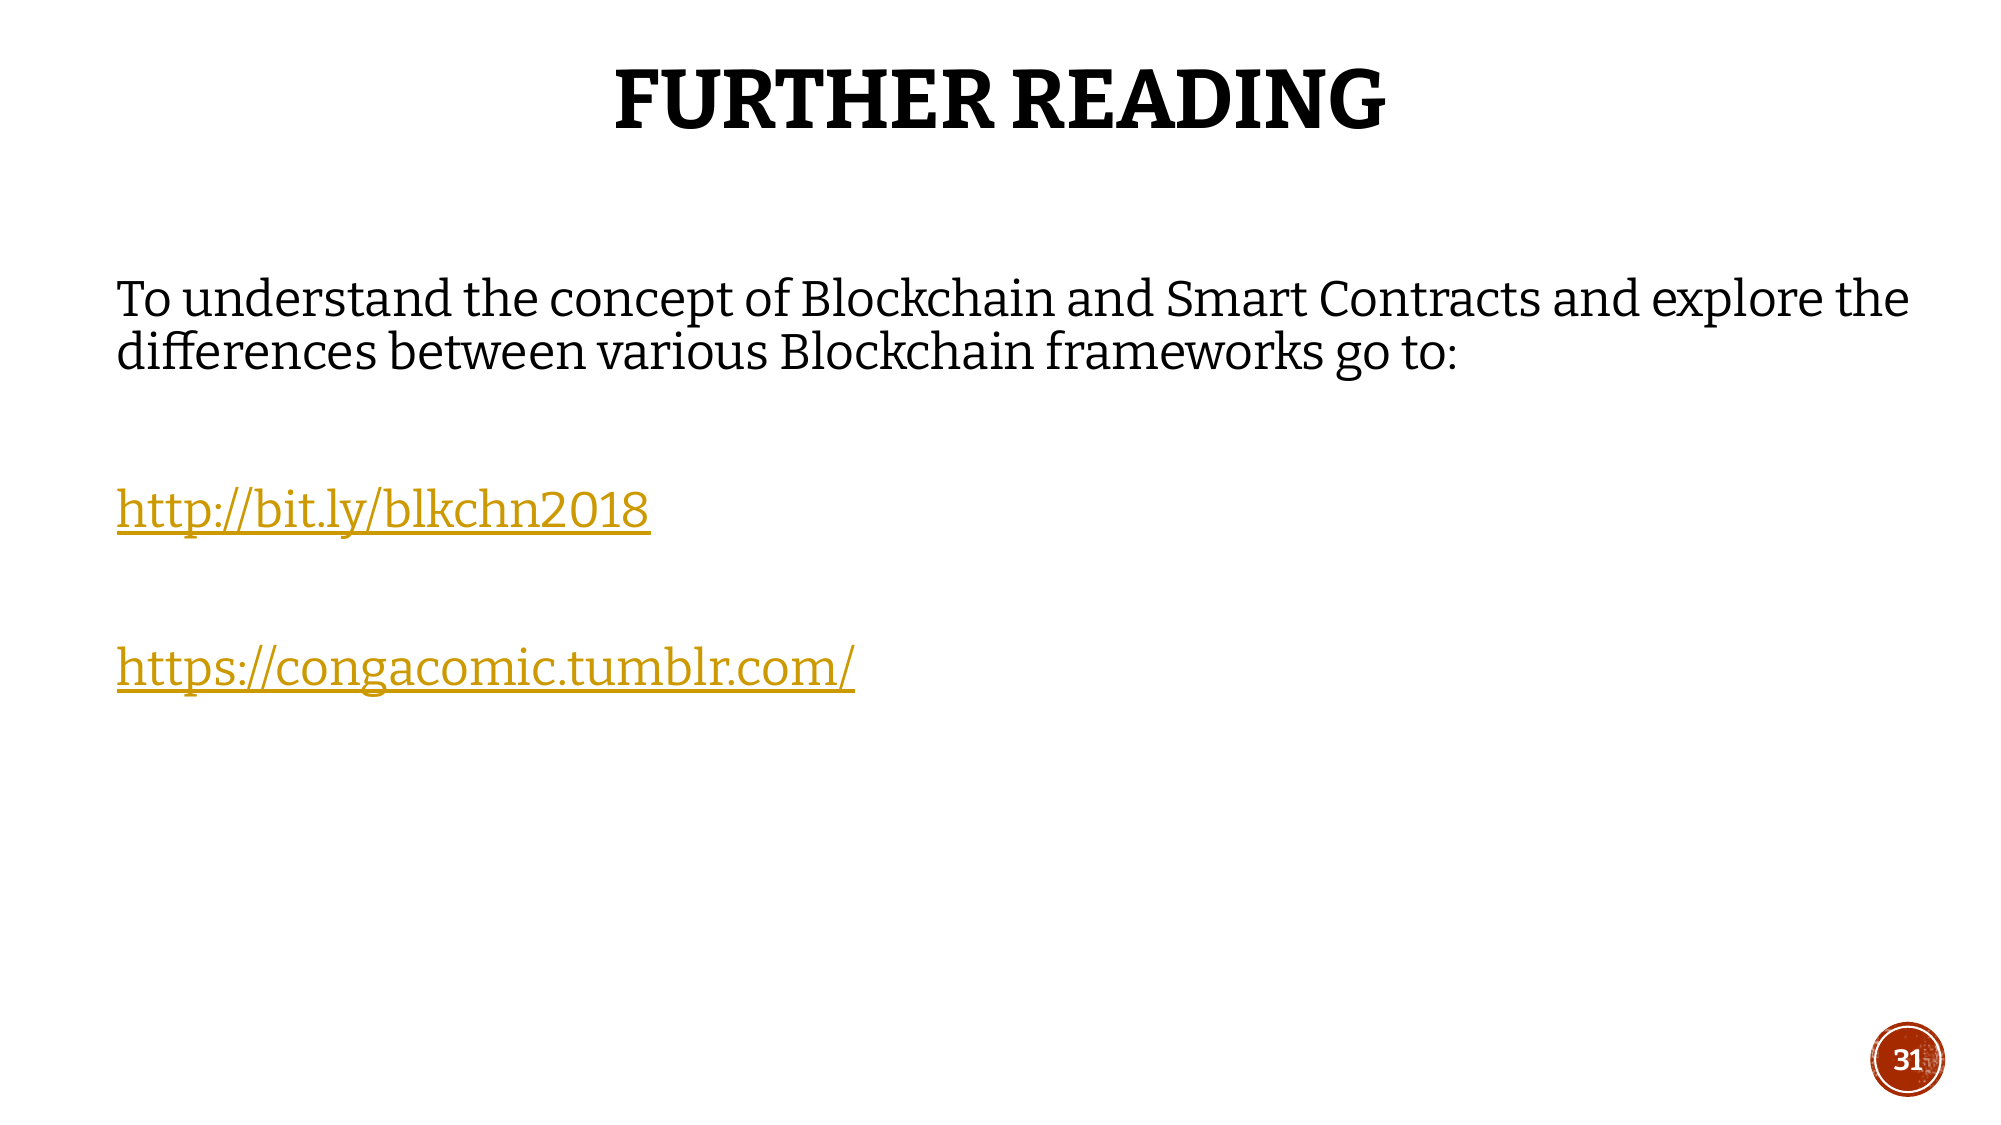

# Further READING

To understand the concept of Blockchain and Smart Contracts and explore the differences between various Blockchain frameworks go to:

http://bit.ly/blkchn2018

https://congacomic.tumblr.com/

31